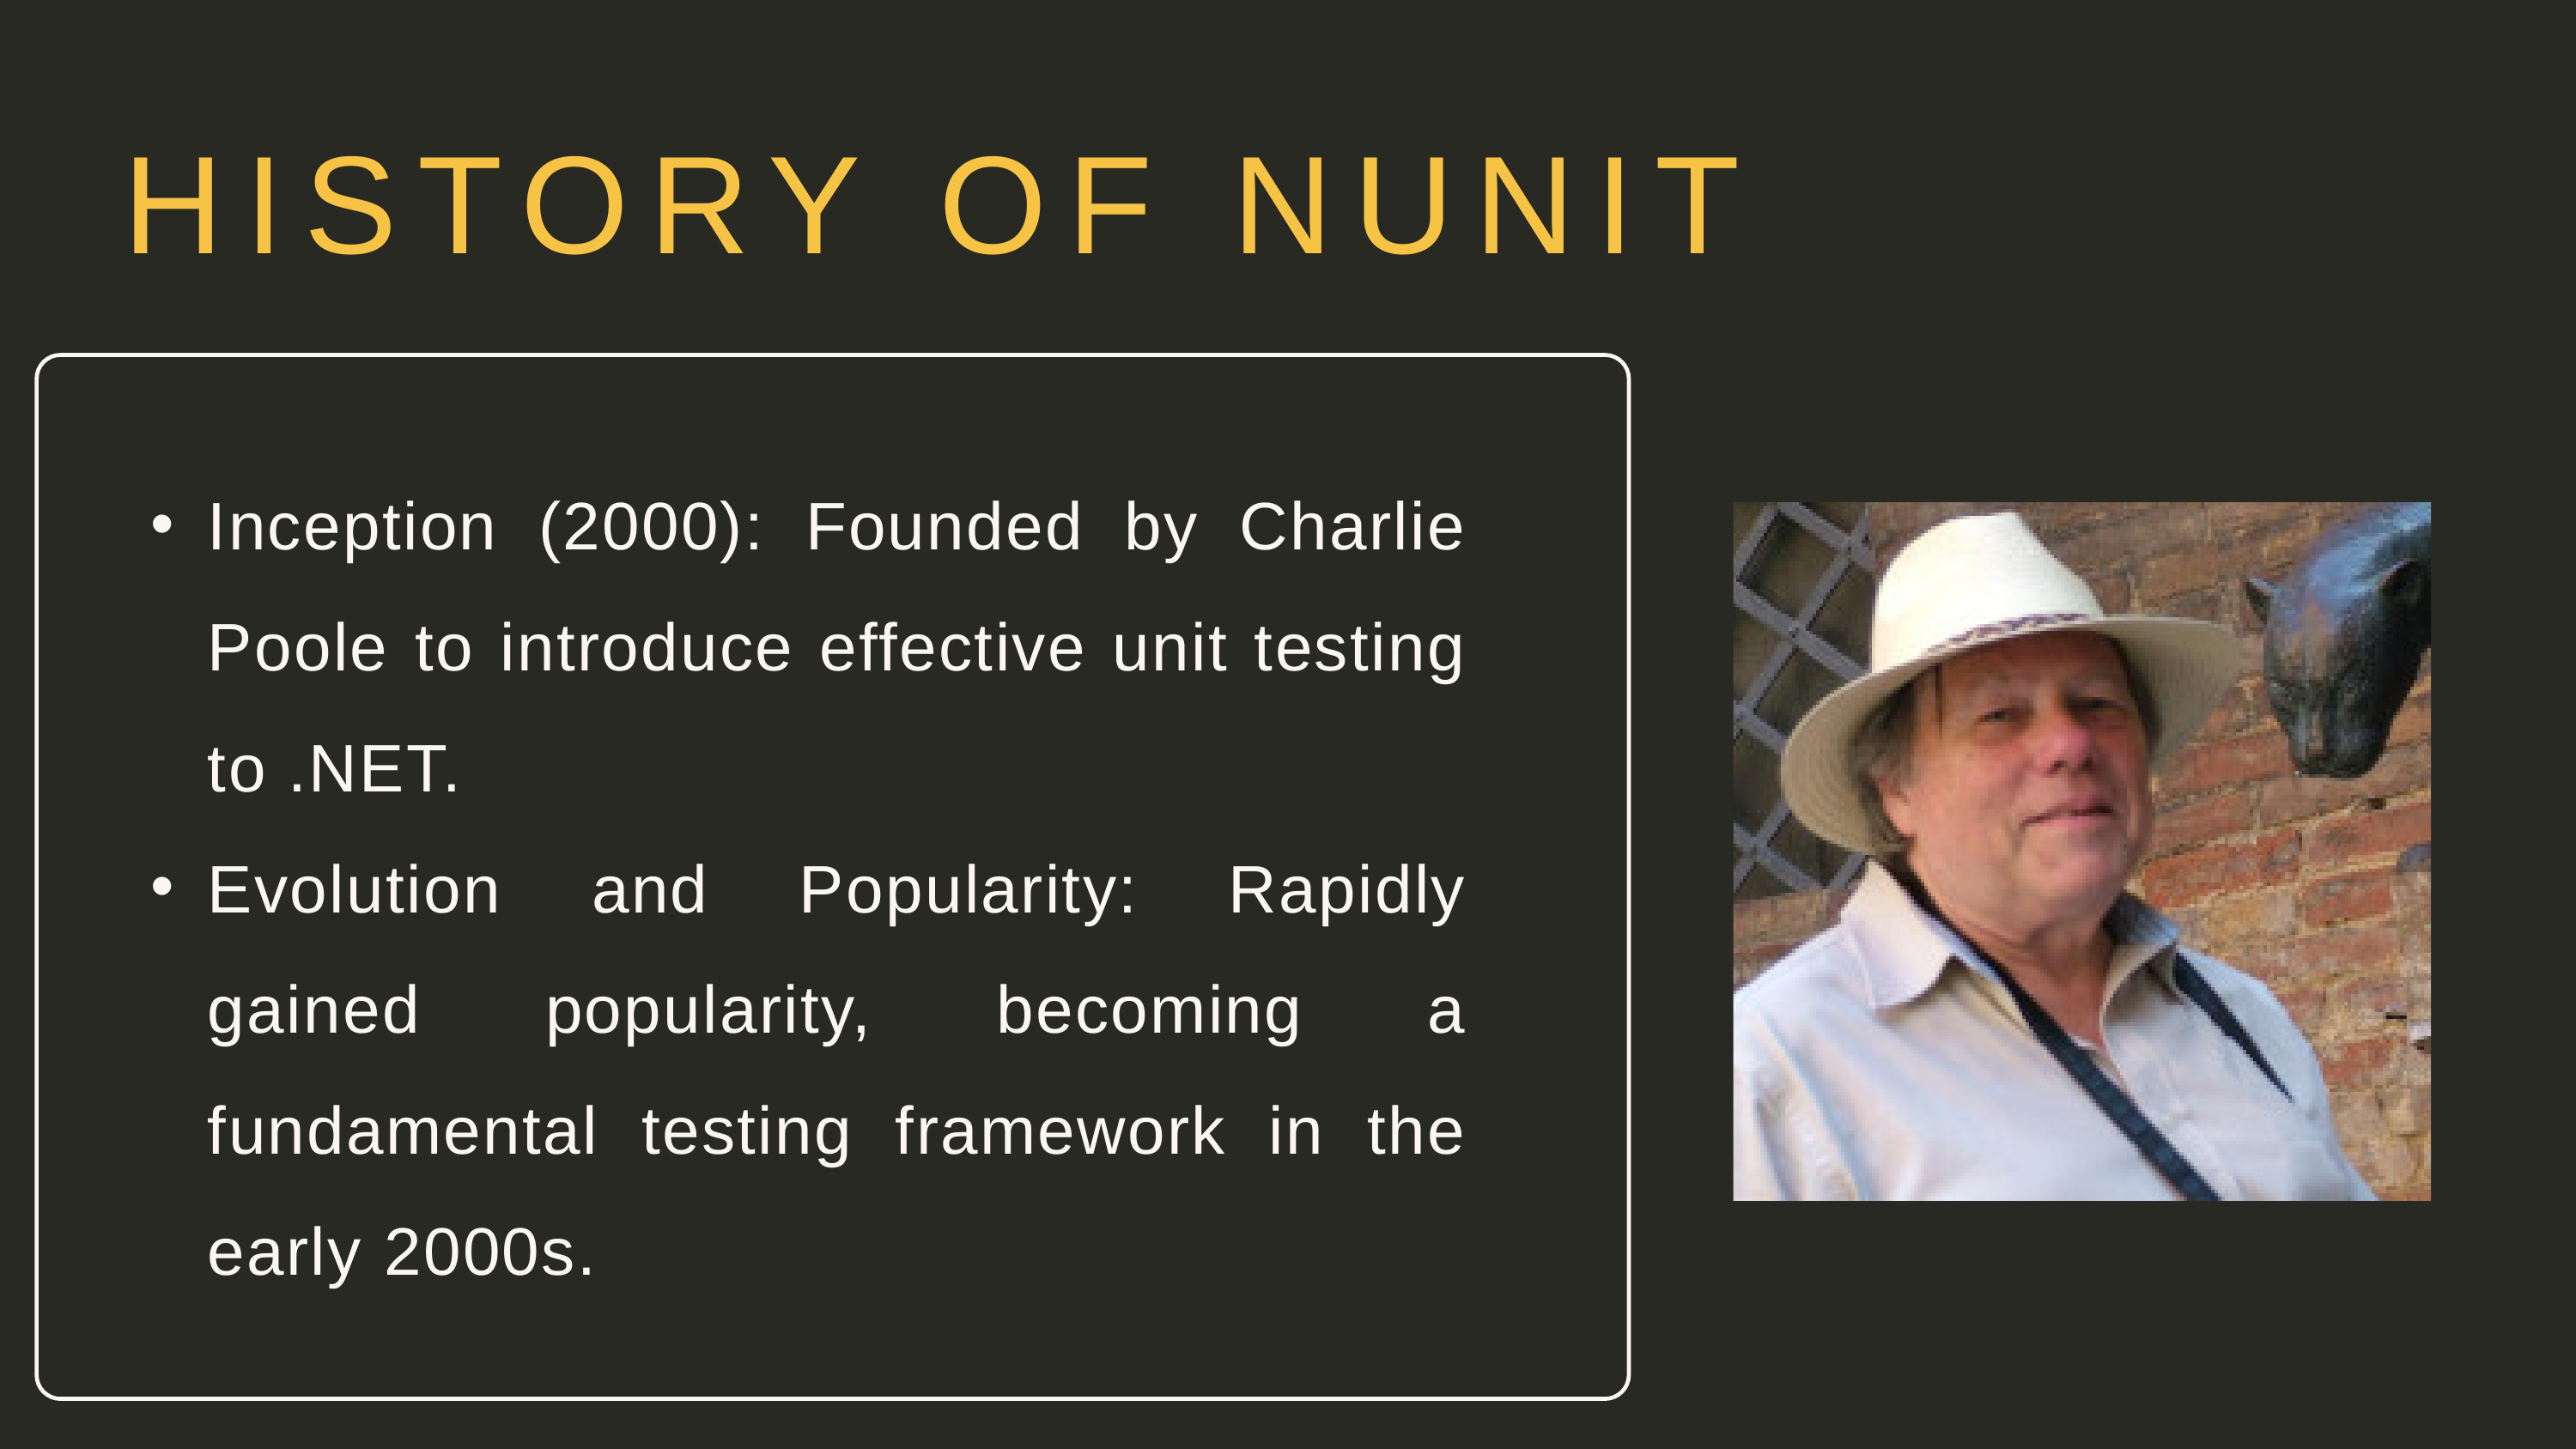

HISTORY OF NUNIT

Inception (2000): Founded by Charlie Poole to introduce effective unit testing to .NET.
Evolution and Popularity: Rapidly gained popularity, becoming a fundamental testing framework in the early 2000s.